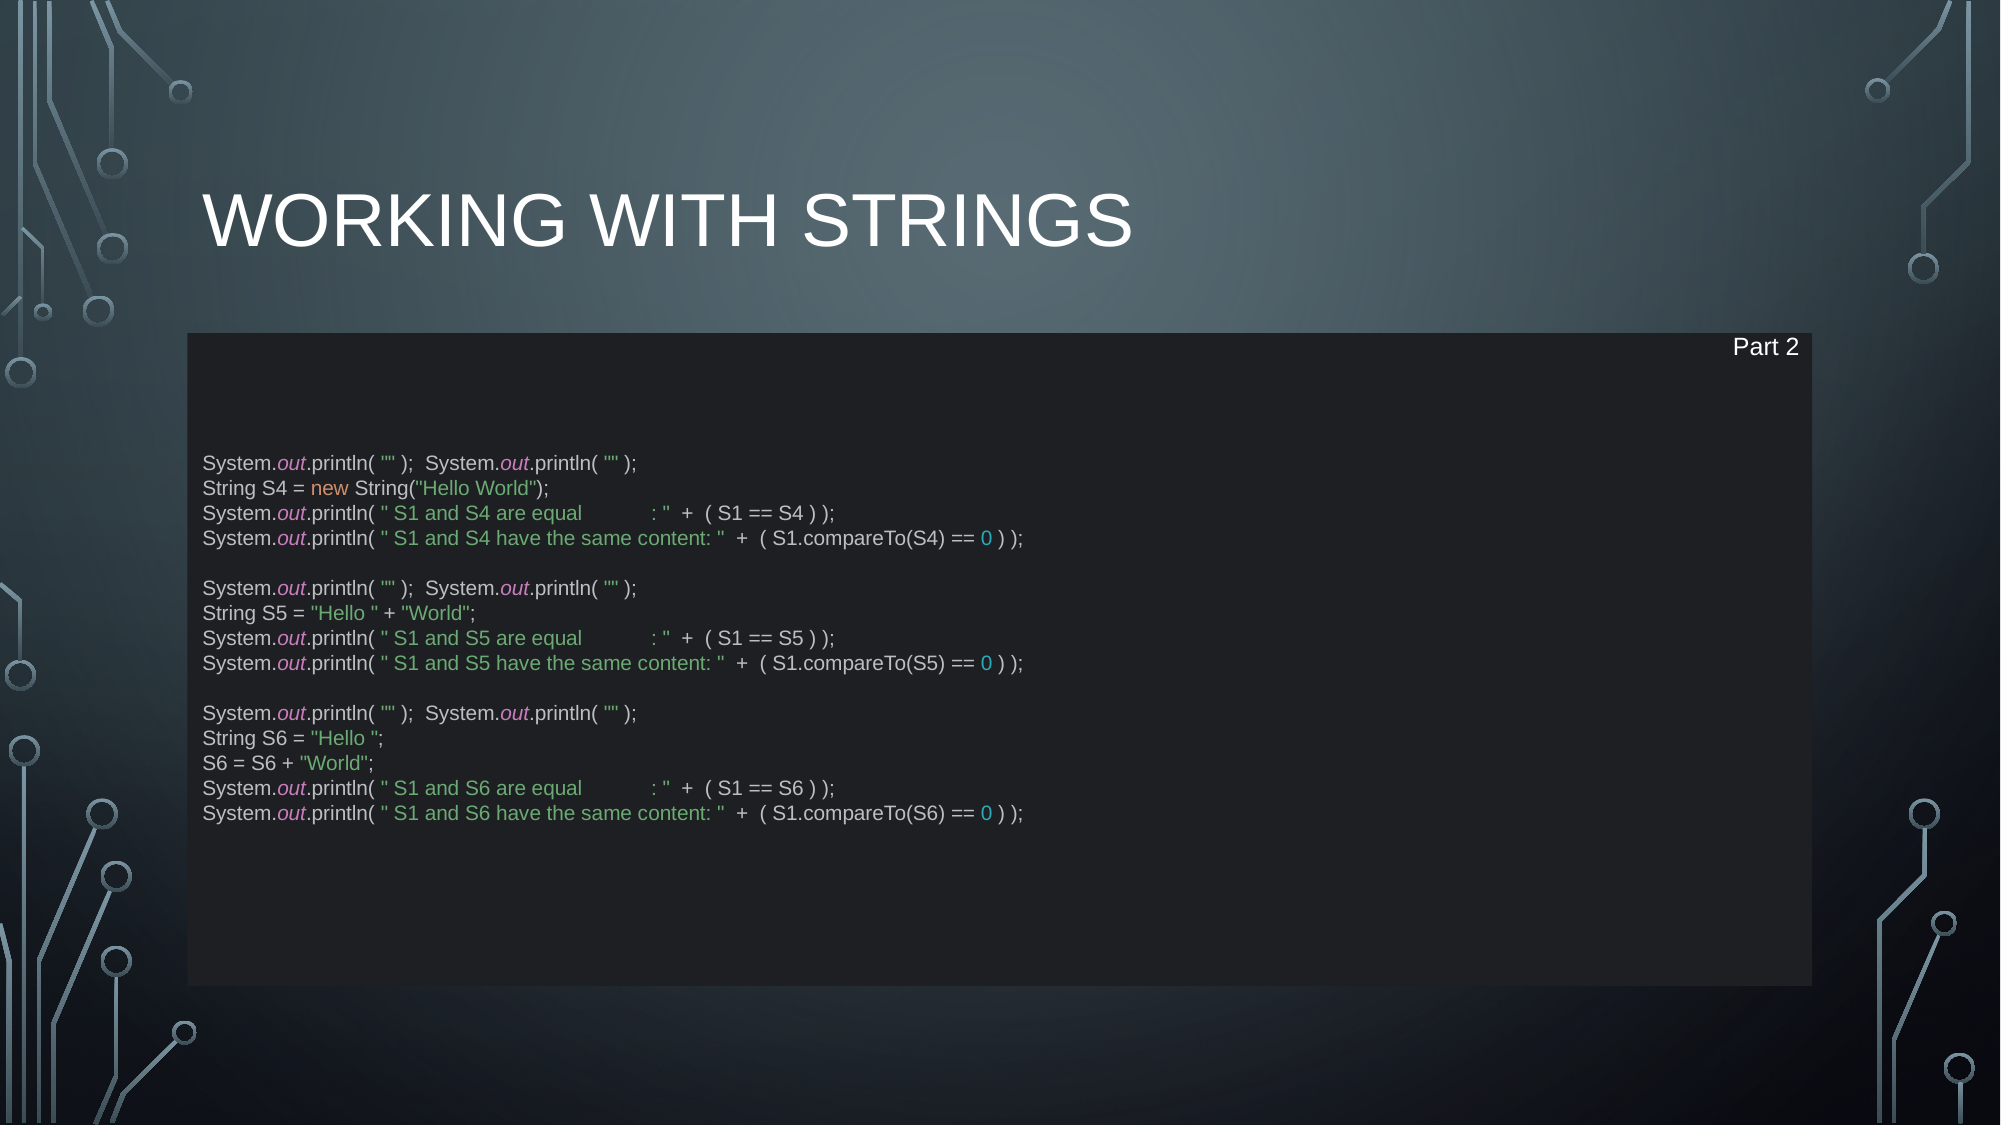

# Working with Strings
Part 2
System.out.println( "" );  System.out.println( "" );
String S4 = new String("Hello World");
System.out.println( " S1 and S4 are equal            : "  +  ( S1 == S4 ) );
System.out.println( " S1 and S4 have the same content: "  +  ( S1.compareTo(S4) == 0 ) );
System.out.println( "" );  System.out.println( "" );
String S5 = "Hello " + "World";
System.out.println( " S1 and S5 are equal            : "  +  ( S1 == S5 ) );
System.out.println( " S1 and S5 have the same content: "  +  ( S1.compareTo(S5) == 0 ) );
System.out.println( "" );  System.out.println( "" );
String S6 = "Hello ";
S6 = S6 + "World";
System.out.println( " S1 and S6 are equal            : "  +  ( S1 == S6 ) );
System.out.println( " S1 and S6 have the same content: "  +  ( S1.compareTo(S6) == 0 ) );